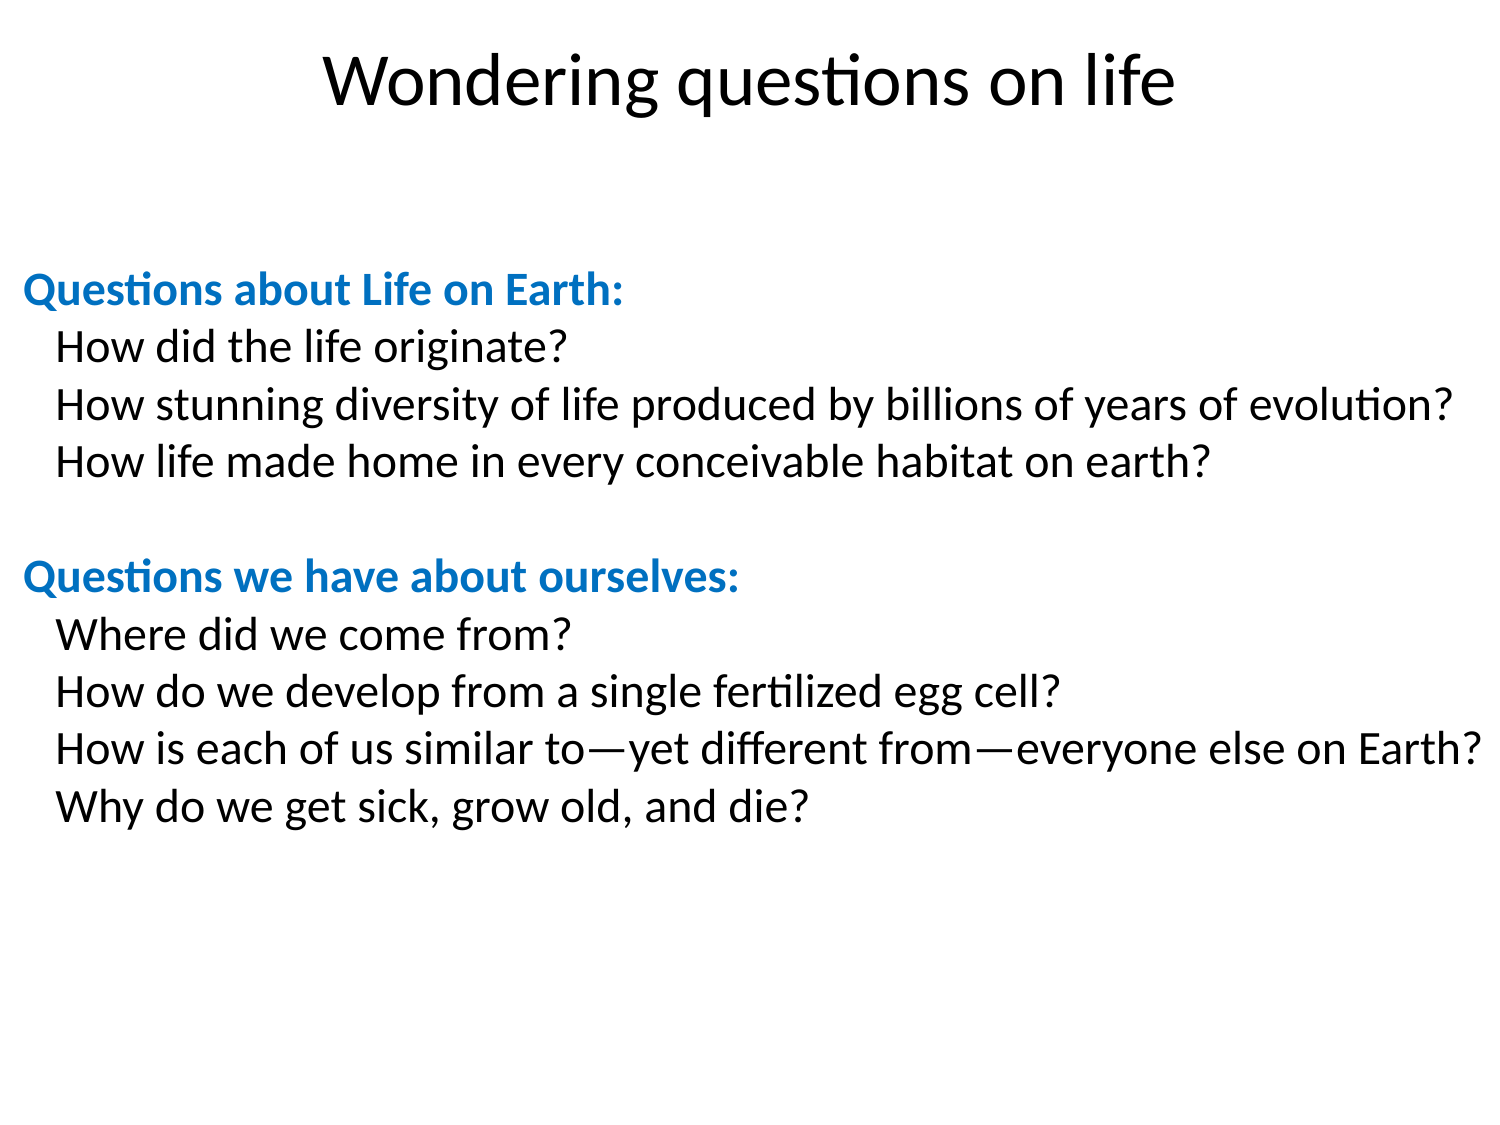

Wondering questions on life
Questions about Life on Earth:
   How did the life originate?
   How stunning diversity of life produced by billions of years of evolution?
   How life made home in every conceivable habitat on earth?

Questions we have about ourselves:
   Where did we come from?
   How do we develop from a single fertilized egg cell?
   How is each of us similar to—yet different from—everyone else on Earth?
   Why do we get sick, grow old, and die?